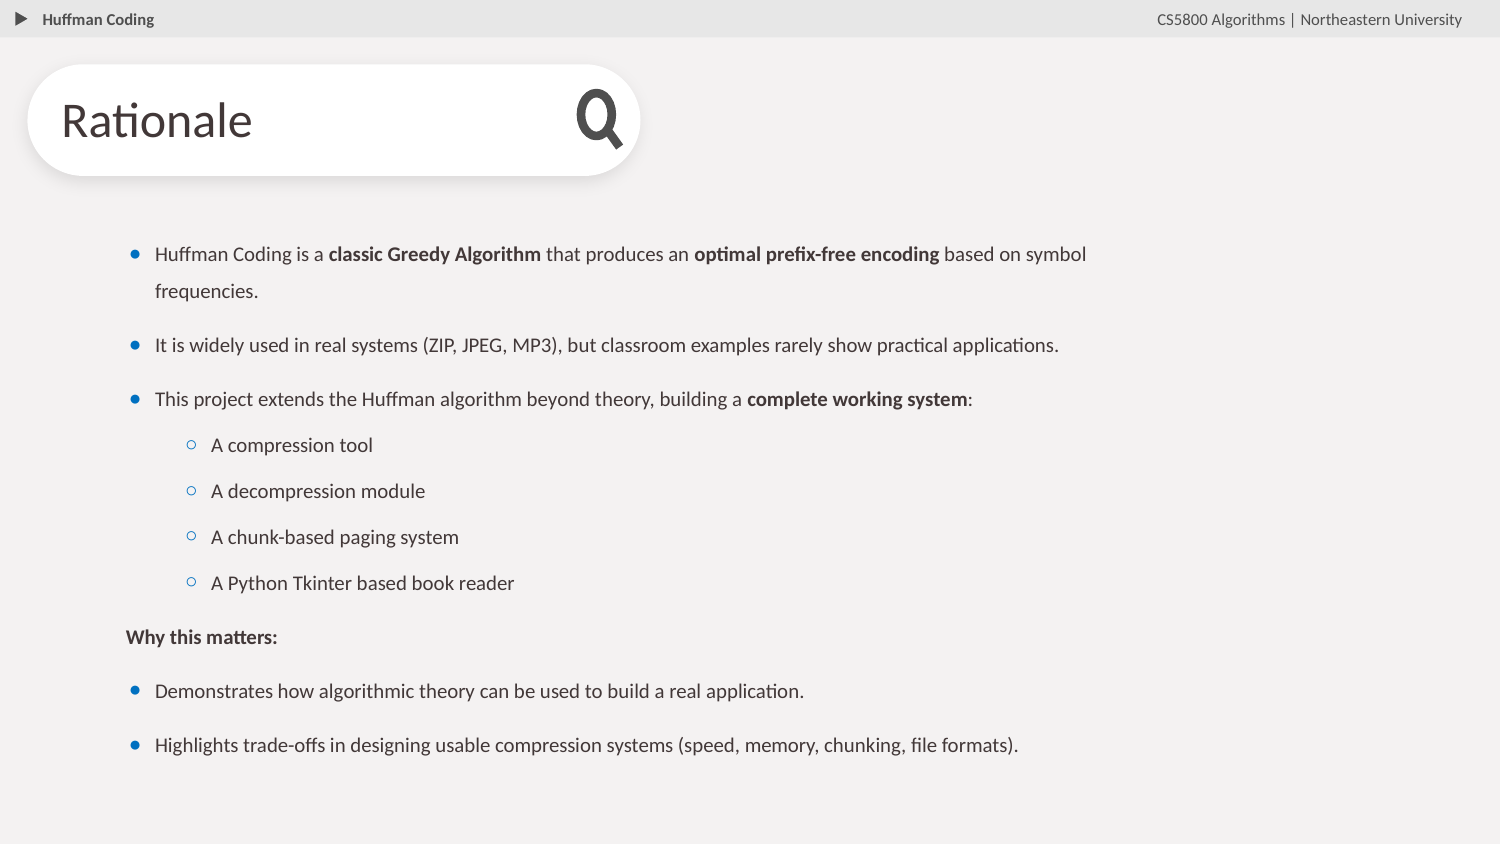

Huffman Coding

CS5800 Algorithms | Northeastern University

Rationale

Huffman Coding is a classic Greedy Algorithm that produces an optimal prefix-free encoding based on symbol frequencies.
It is widely used in real systems (ZIP, JPEG, MP3), but classroom examples rarely show practical applications.
This project extends the Huffman algorithm beyond theory, building a complete working system:
A compression tool
A decompression module
A chunk-based paging system
A Python Tkinter based book reader
Why this matters:
Demonstrates how algorithmic theory can be used to build a real application.
Highlights trade-offs in designing usable compression systems (speed, memory, chunking, file formats).